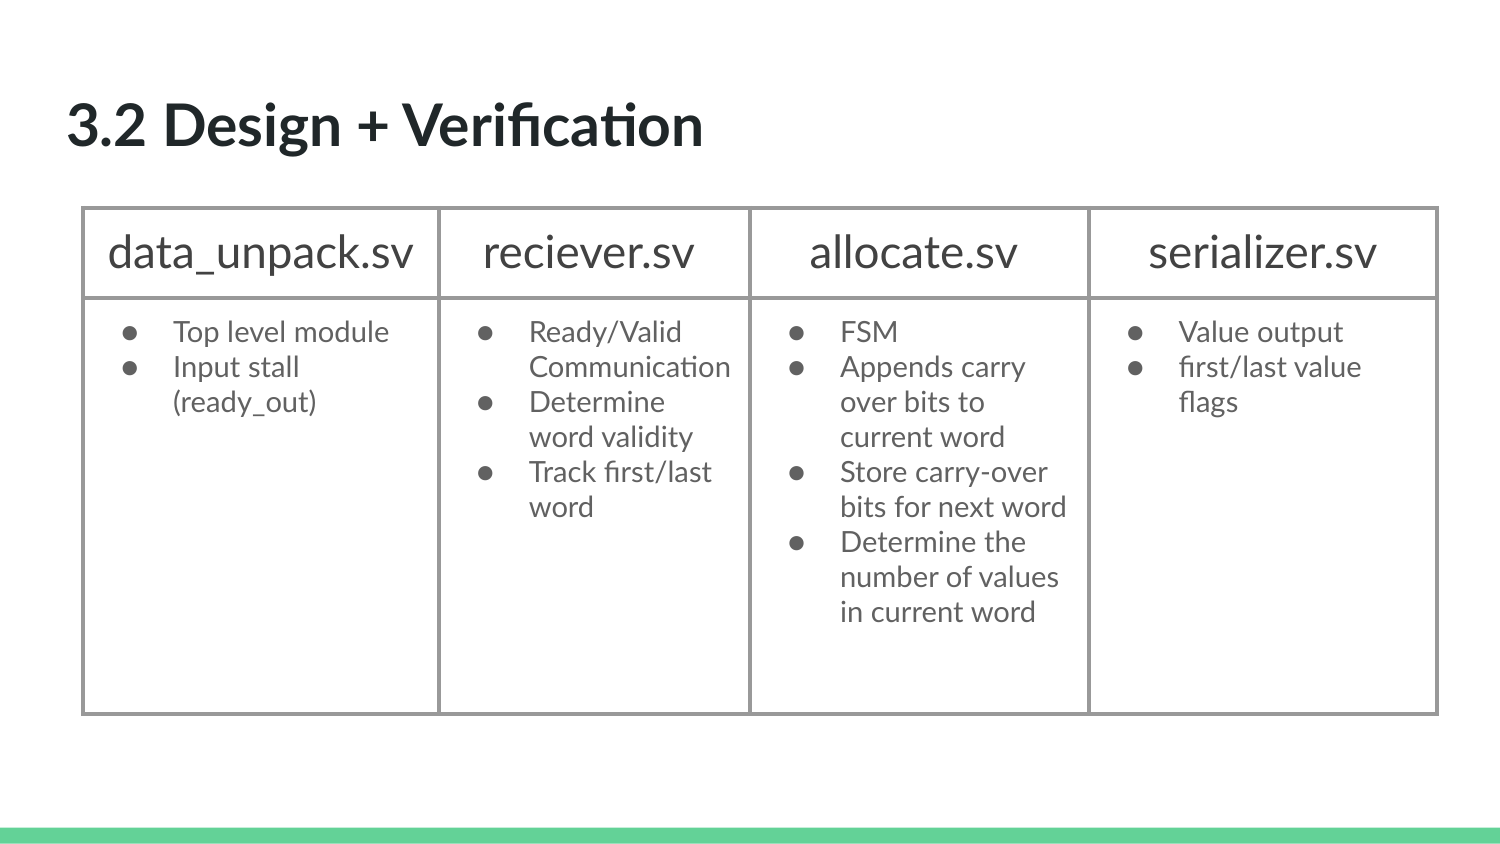

# 3.2 Design + Verification
| data\_unpack.sv | reciever.sv | allocate.sv | serializer.sv |
| --- | --- | --- | --- |
| Top level module Input stall (ready\_out) | Ready/Valid Communication Determine word validity Track first/last word | FSM Appends carry over bits to current word Store carry-over bits for next word Determine the number of values in current word | Value output first/last value flags |